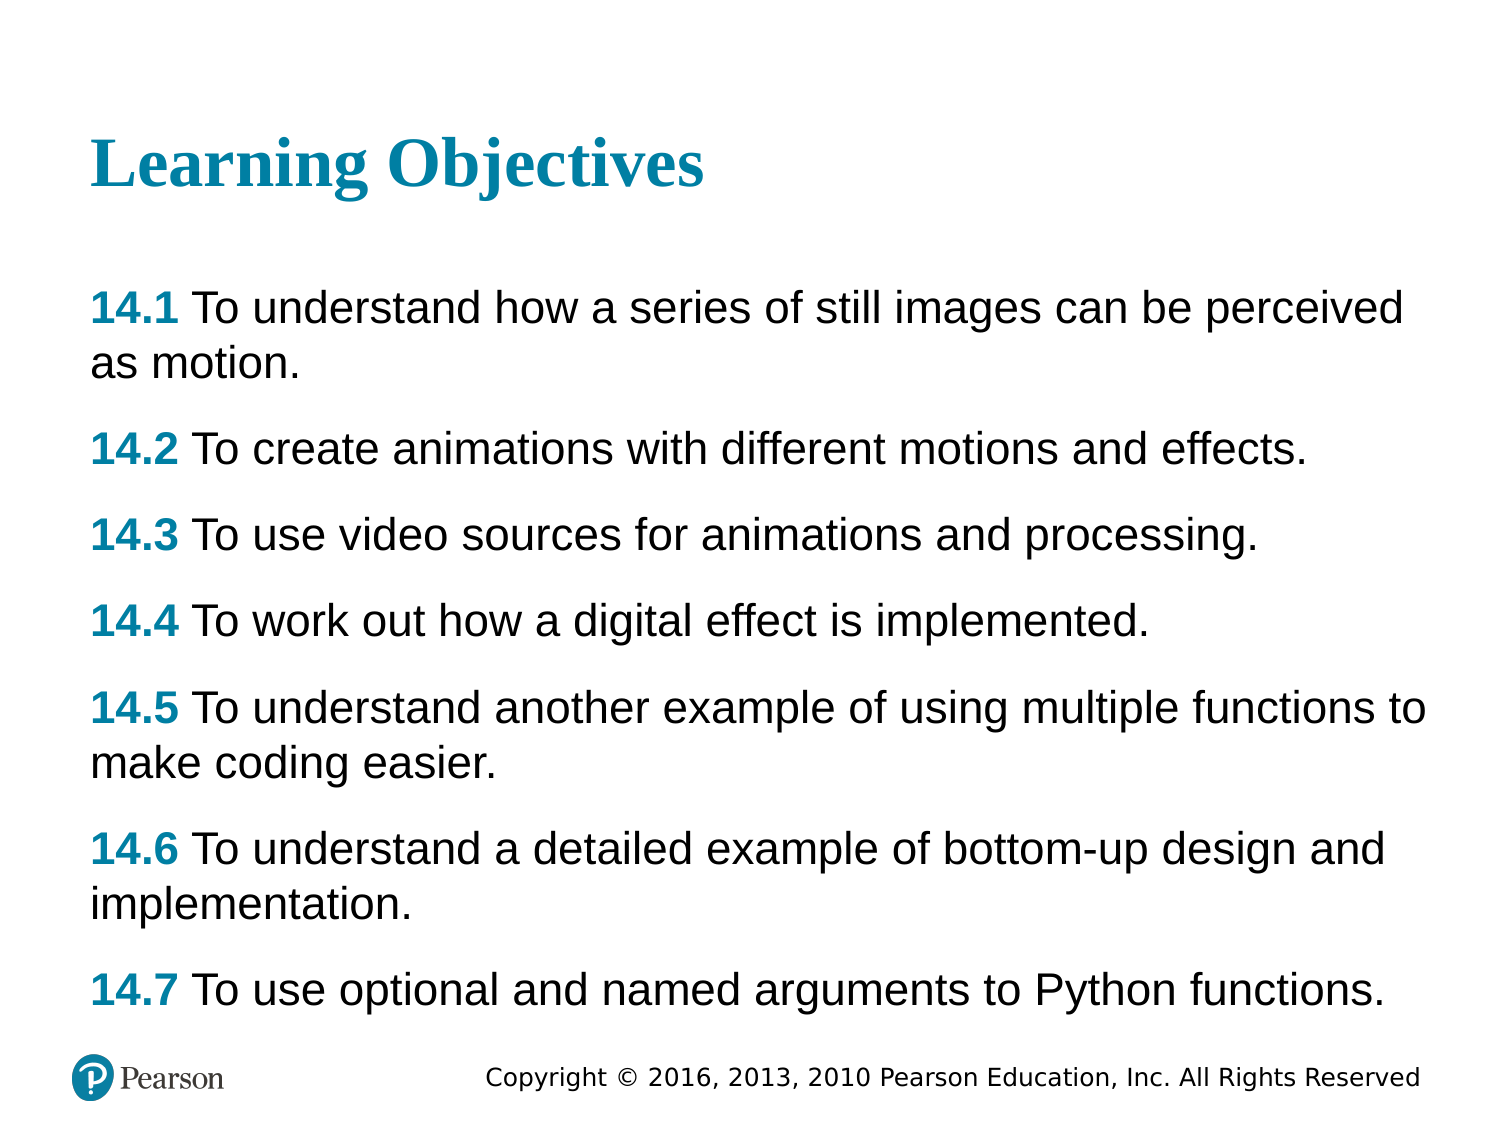

# Learning Objectives
14.1 To understand how a series of still images can be perceived as motion.
14.2 To create animations with different motions and effects.
14.3 To use video sources for animations and processing.
14.4 To work out how a digital effect is implemented.
14.5 To understand another example of using multiple functions to make coding easier.
14.6 To understand a detailed example of bottom-up design and implementation.
14.7 To use optional and named arguments to Python functions.